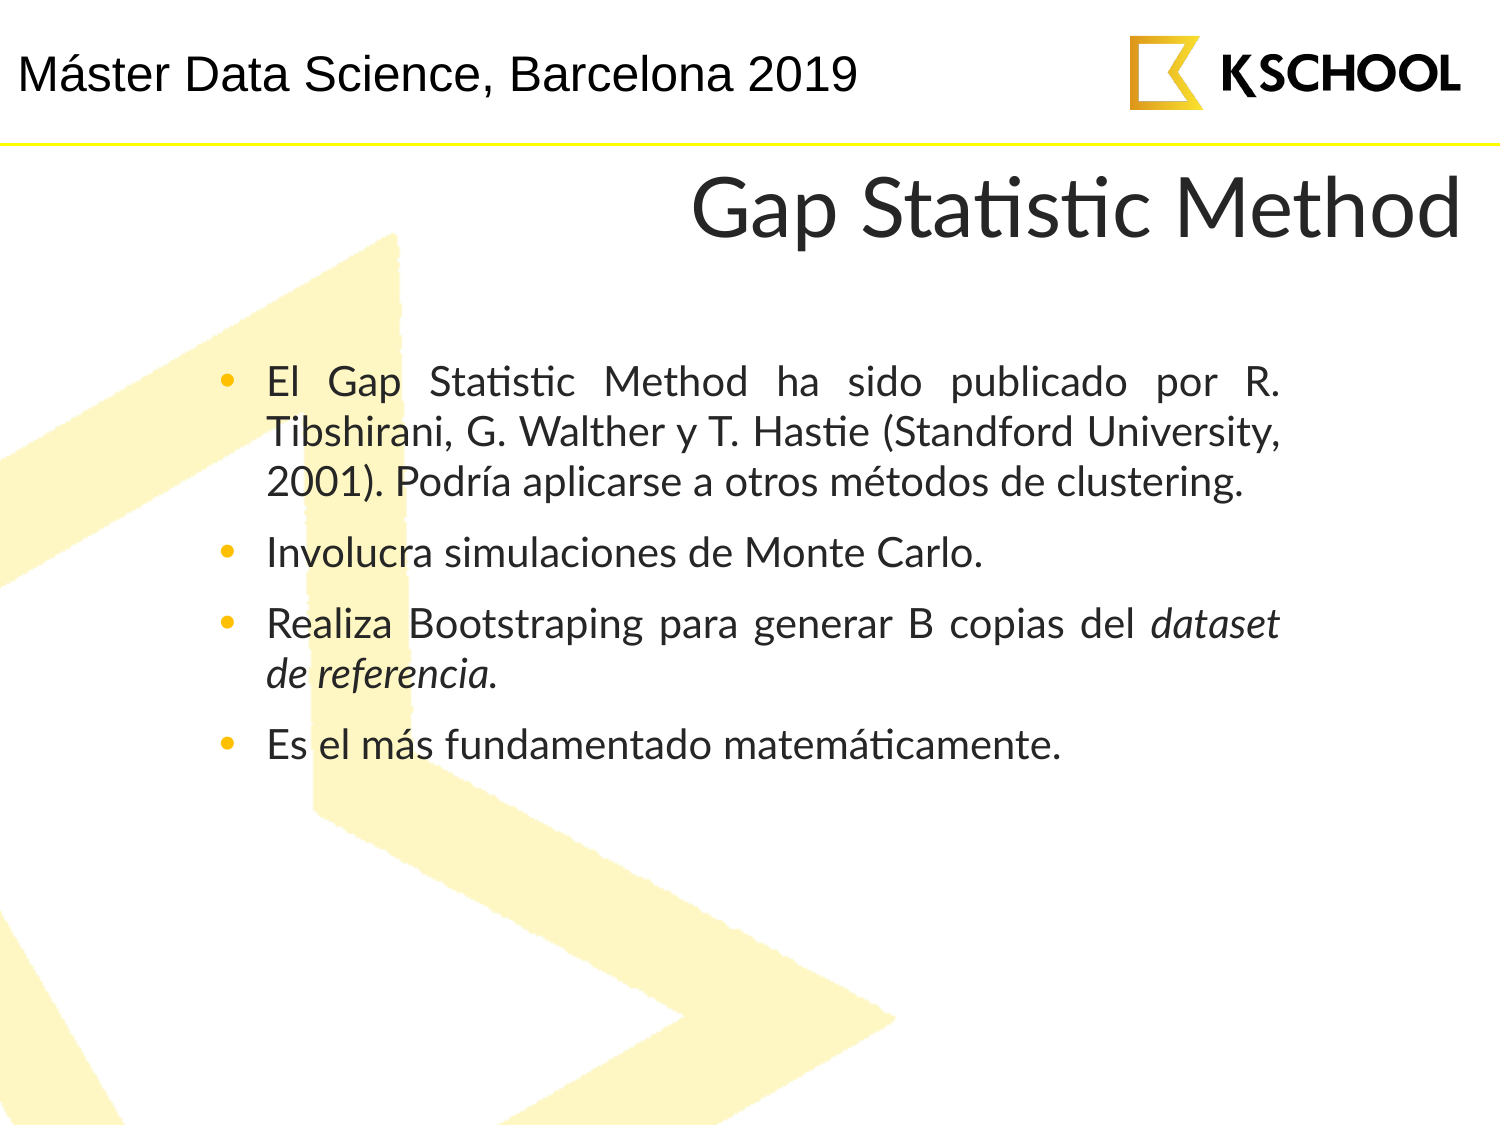

# Gap Statistic Method
El Gap Statistic Method ha sido publicado por R. Tibshirani, G. Walther y T. Hastie (Standford University, 2001). Podría aplicarse a otros métodos de clustering.
Involucra simulaciones de Monte Carlo.
Realiza Bootstraping para generar B copias del dataset de referencia.
Es el más fundamentado matemáticamente.